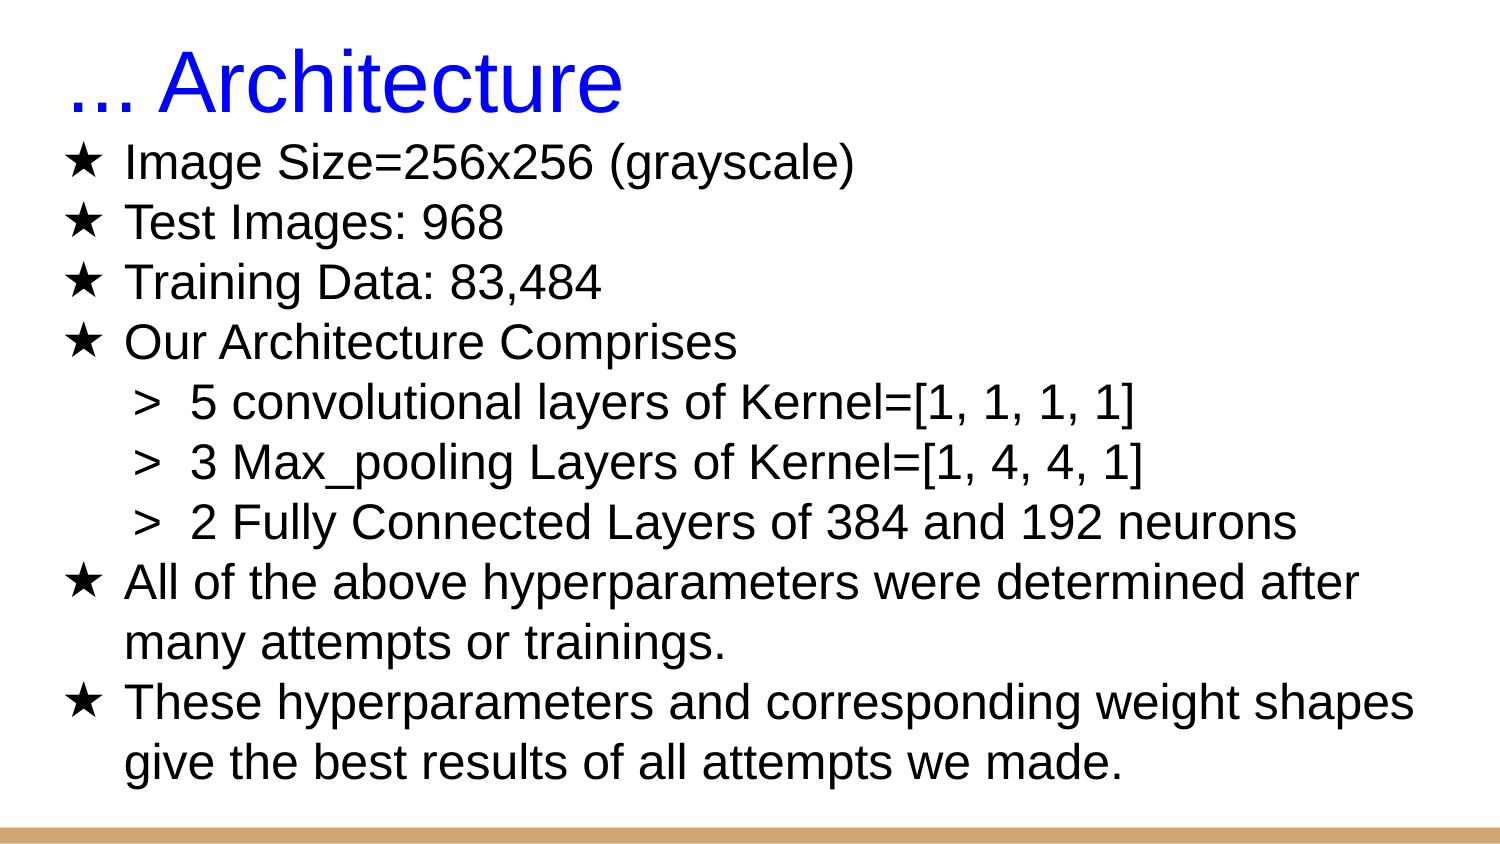

# ... Architecture
Image Size=256x256 (grayscale)
Test Images: 968
Training Data: 83,484
Our Architecture Comprises
      >  5 convolutional layers of Kernel=[1, 1, 1, 1]
      >  3 Max_pooling Layers of Kernel=[1, 4, 4, 1]
      >  2 Fully Connected Layers of 384 and 192 neurons
All of the above hyperparameters were determined after many attempts or trainings.
These hyperparameters and corresponding weight shapes give the best results of all attempts we made.